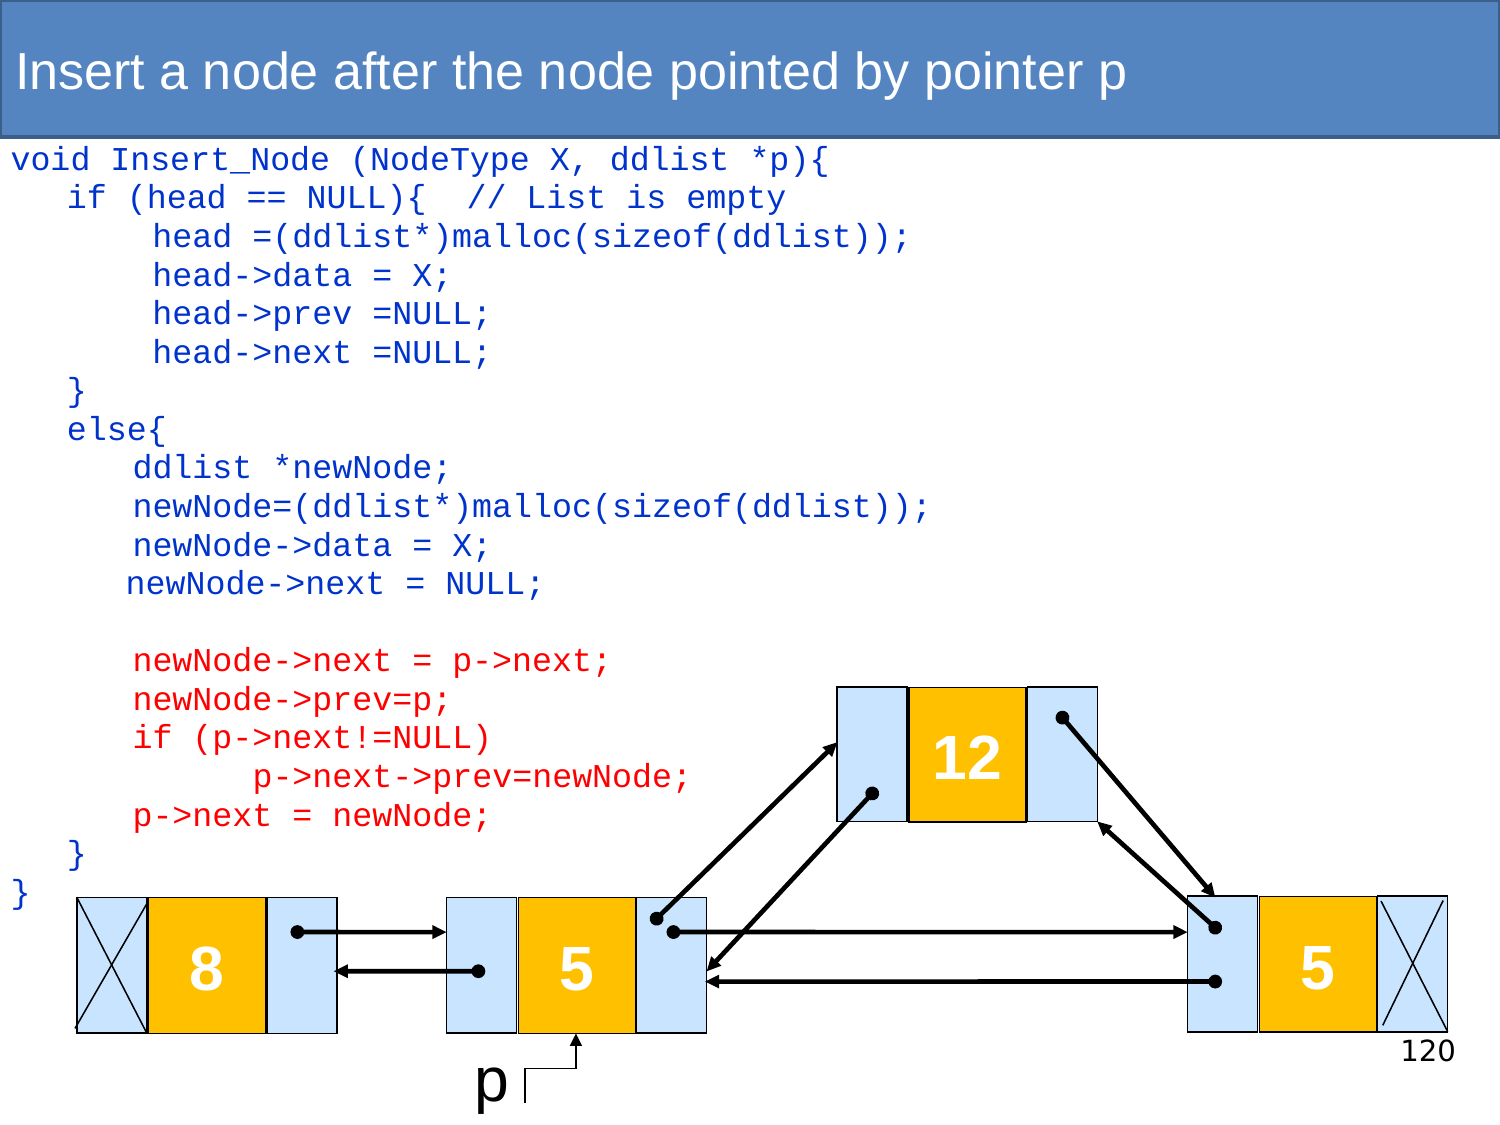

# Insert a node after the node pointed by pointer p
void Insert_Node (NodeType X, ddlist *p){
	if (head == NULL){  // List is empty
	 head =(ddlist*)malloc(sizeof(ddlist));
	 head->data = X;
	 head->prev =NULL;
	 head->next =NULL;
	}
	else{
	ddlist *newNode;
	newNode=(ddlist*)malloc(sizeof(ddlist));
	newNode->data = X;
  newNode->next = NULL;

	newNode->next = p->next;
	newNode->prev=p;
	if (p->next!=NULL)
	      p->next->prev=newNode;
	p->next = newNode;
	}
}

12

5

8

5

120
p